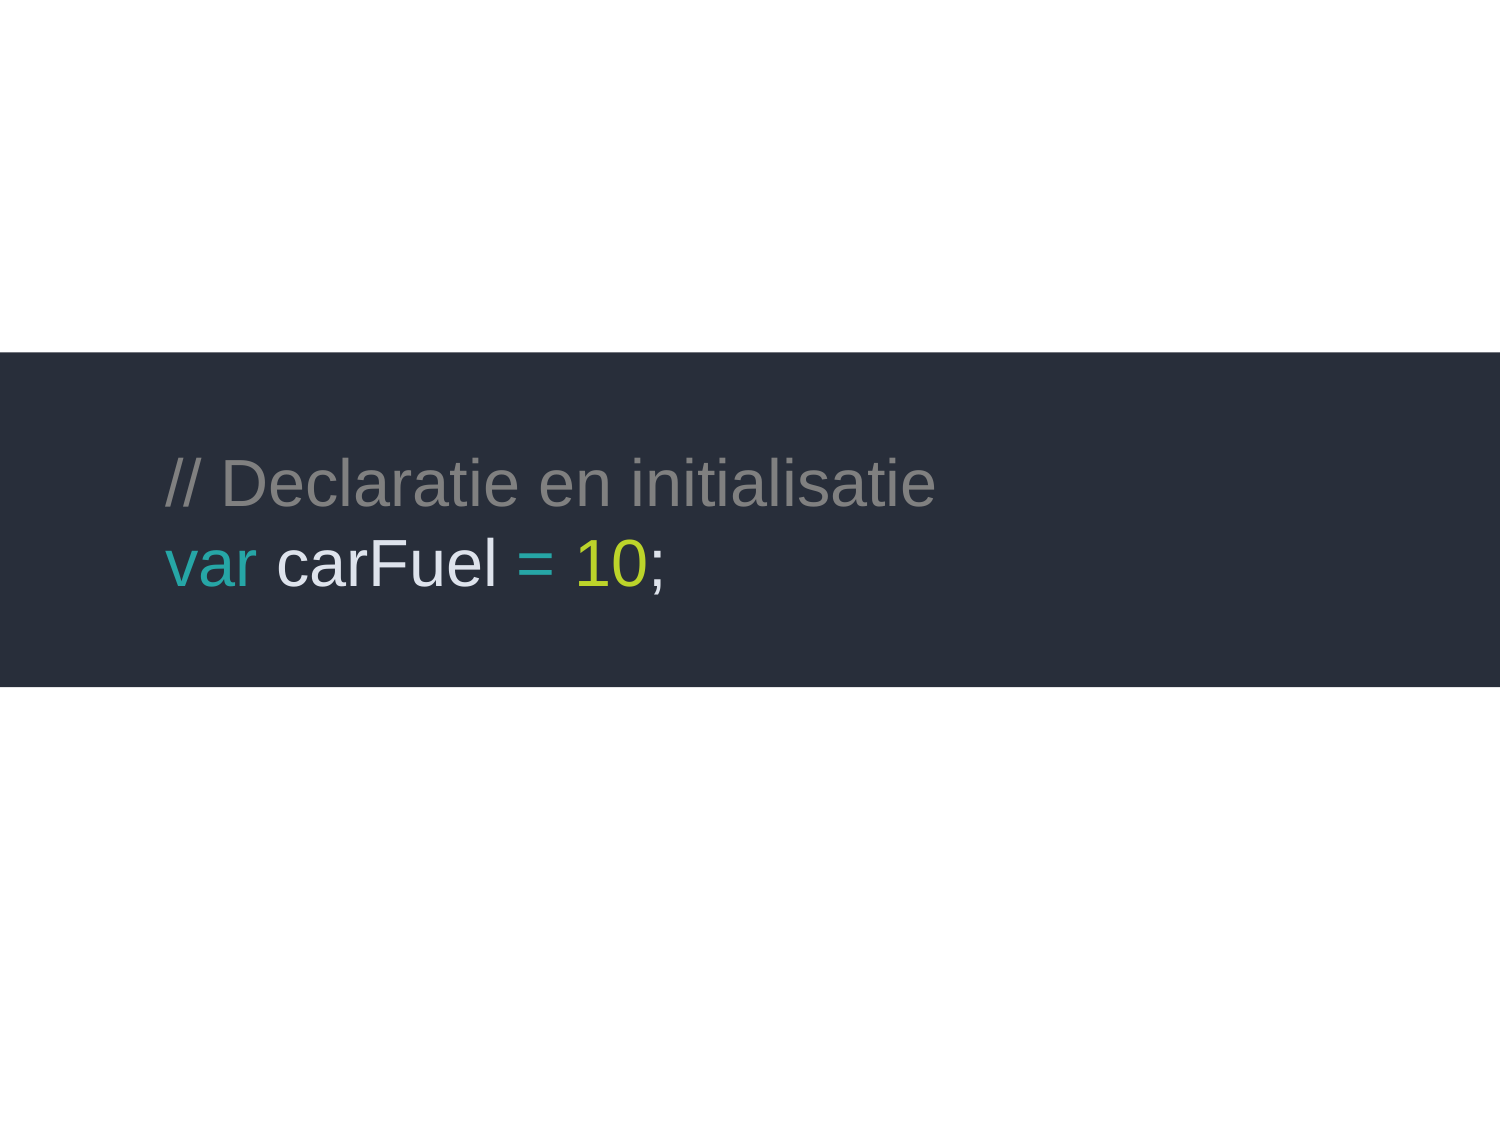

// Declaratie en initialisatie
	var carFuel = 10;